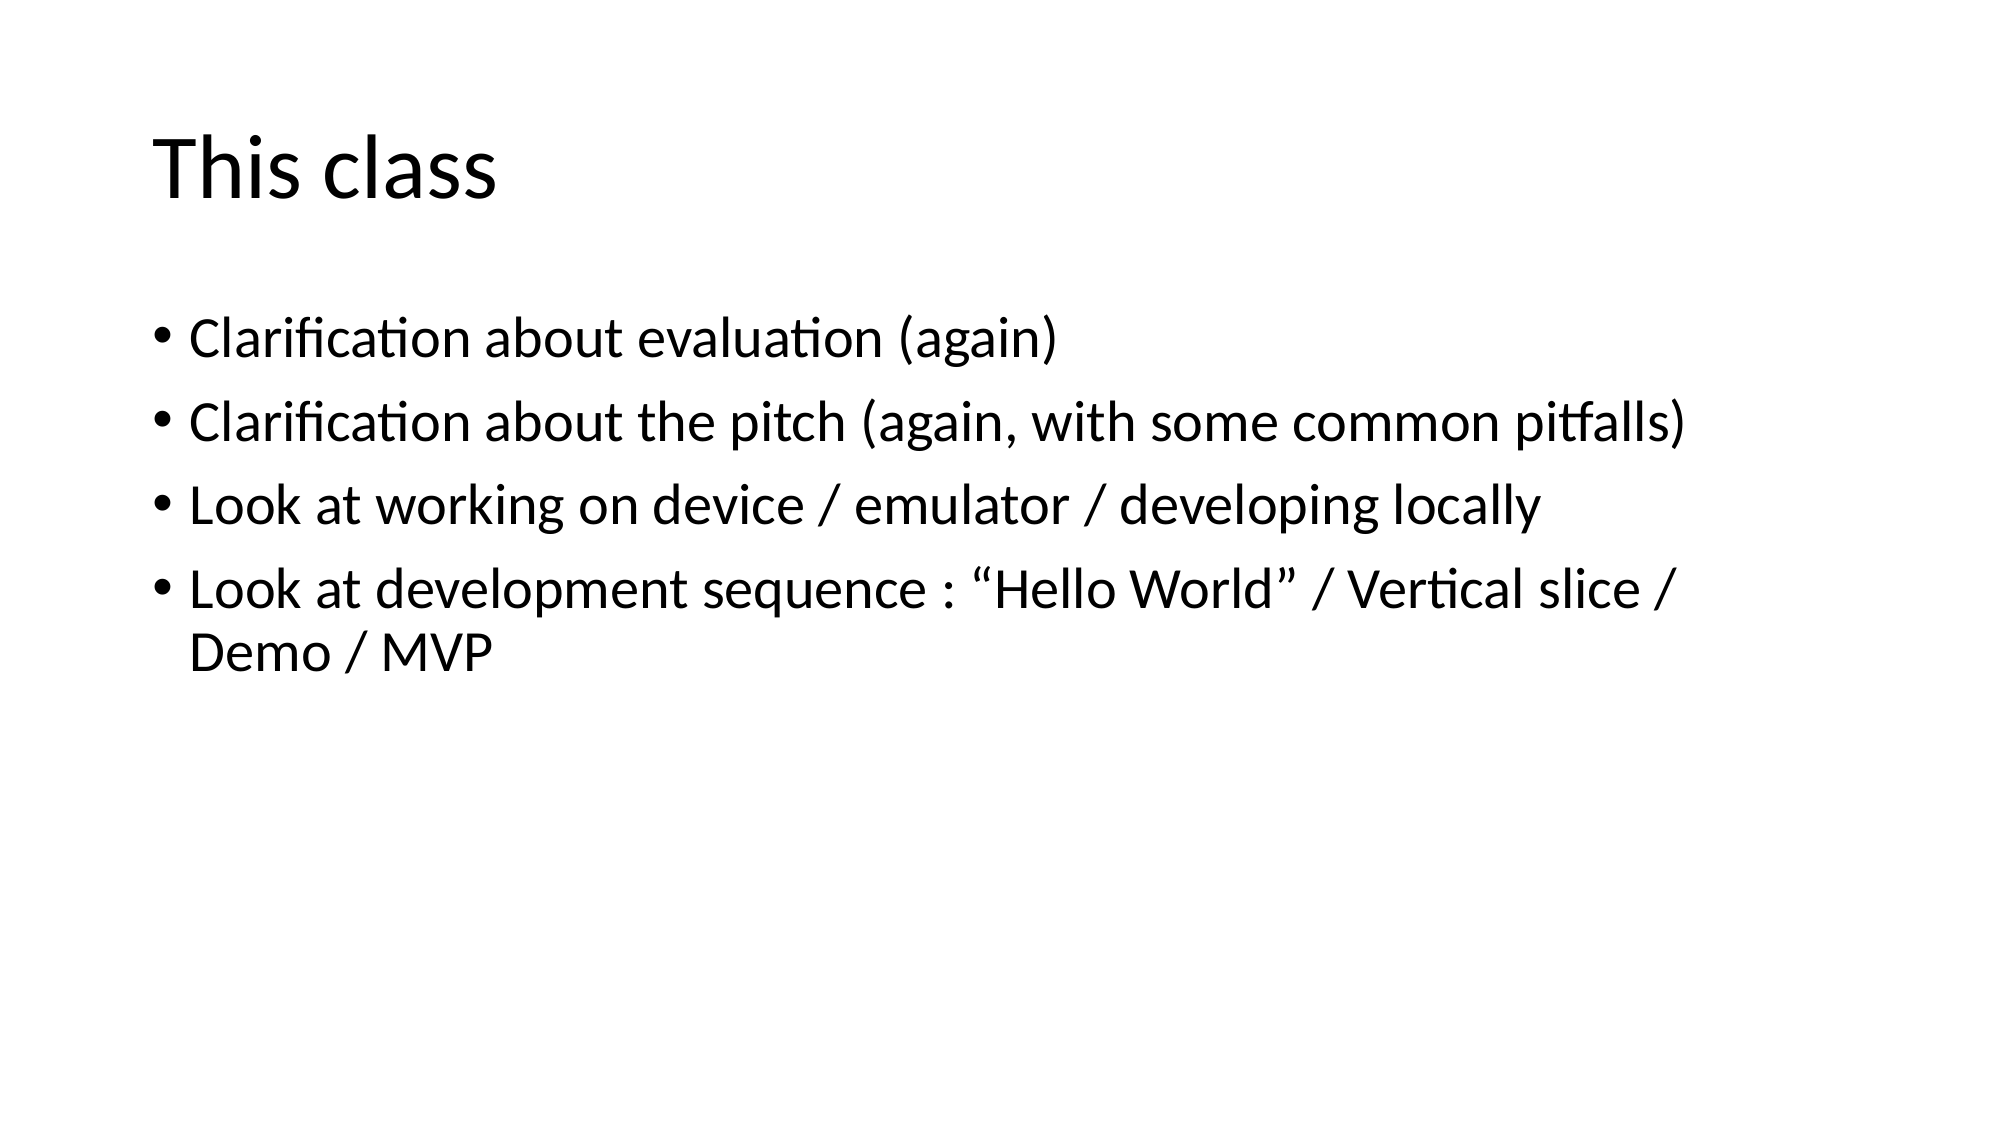

# This class
Clarification about evaluation (again)
Clarification about the pitch (again, with some common pitfalls)
Look at working on device / emulator / developing locally
Look at development sequence : “Hello World” / Vertical slice / Demo / MVP